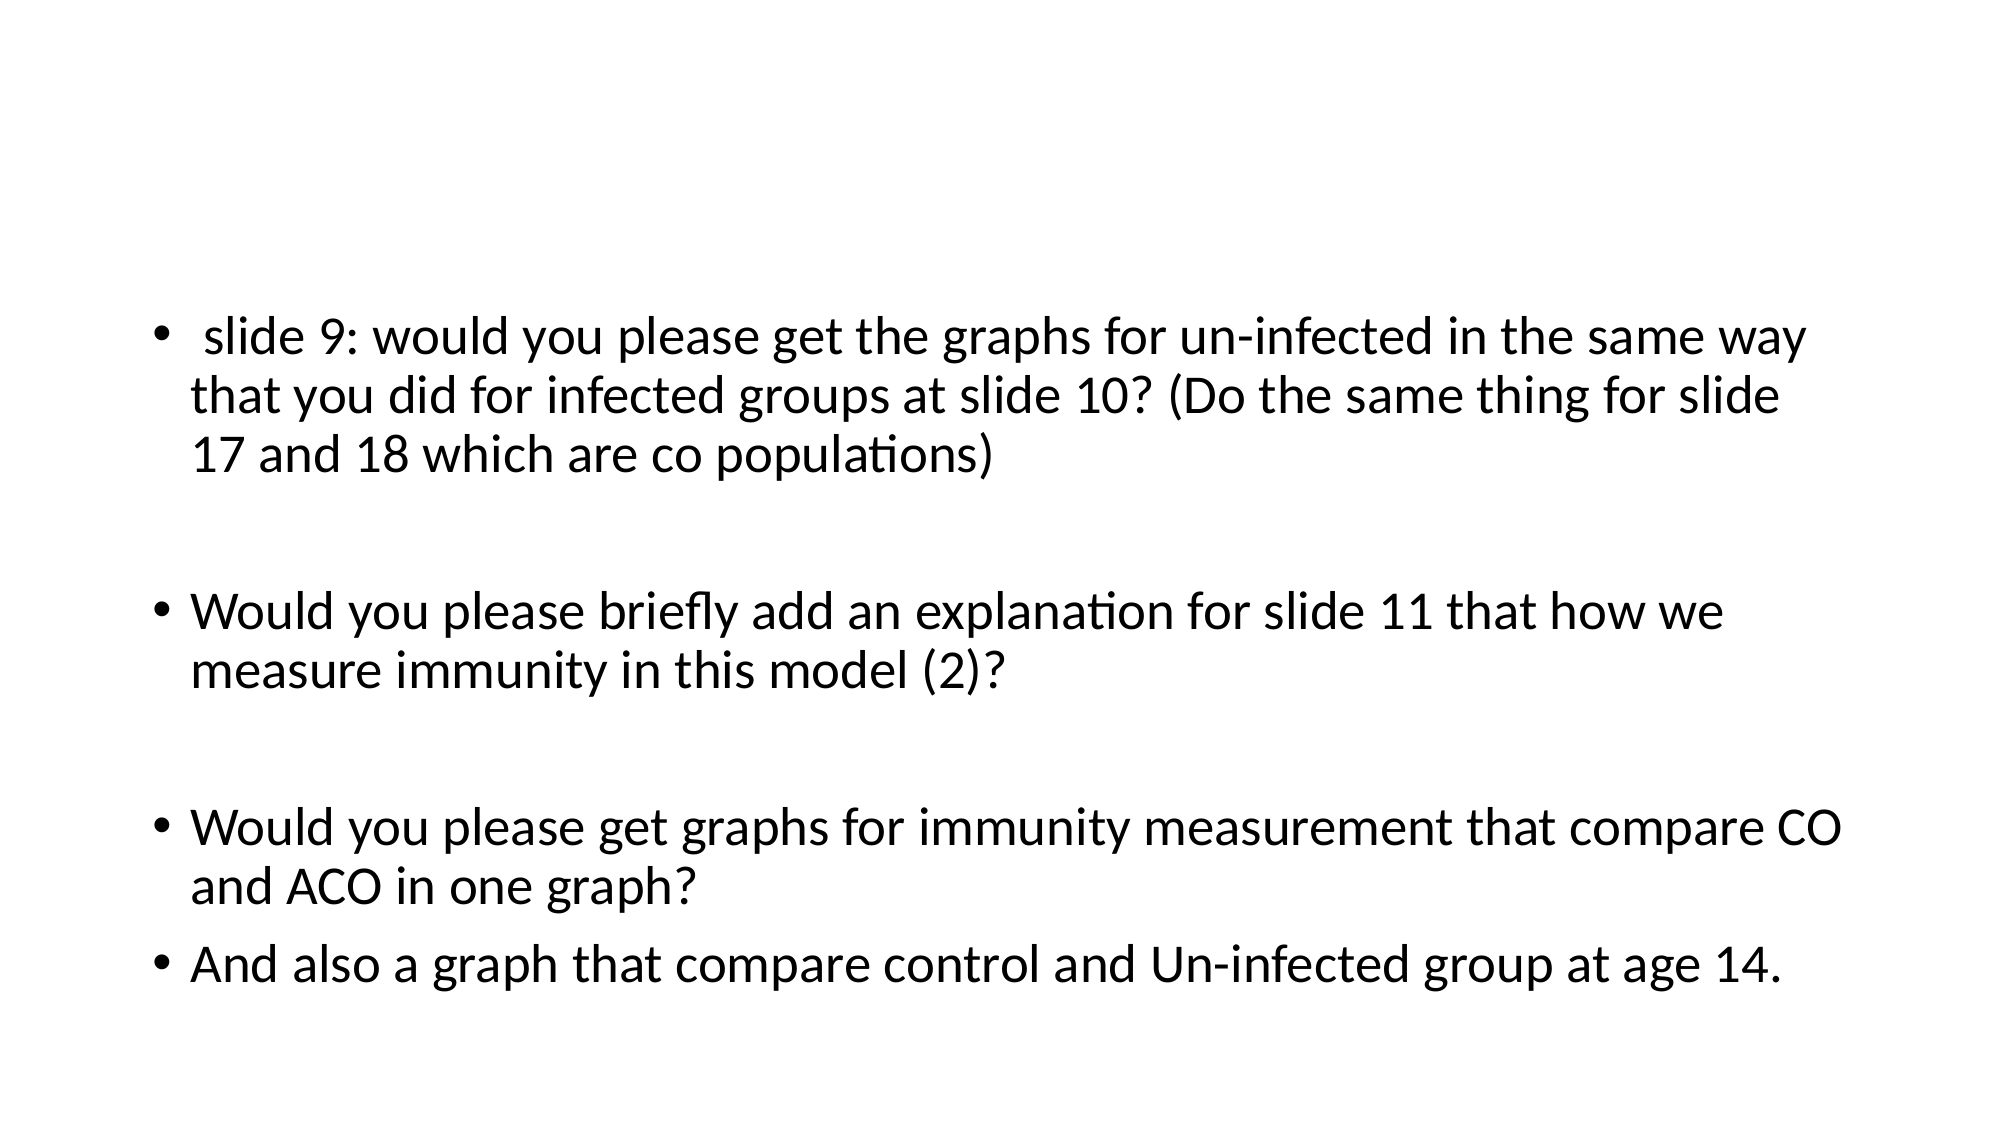

slide 9: would you please get the graphs for un-infected in the same way that you did for infected groups at slide 10? (Do the same thing for slide 17 and 18 which are co populations)

Would you please briefly add an explanation for slide 11 that how we measure immunity in this model (2)?

Would you please get graphs for immunity measurement that compare CO and ACO in one graph?
And also a graph that compare control and Un-infected group at age 14.